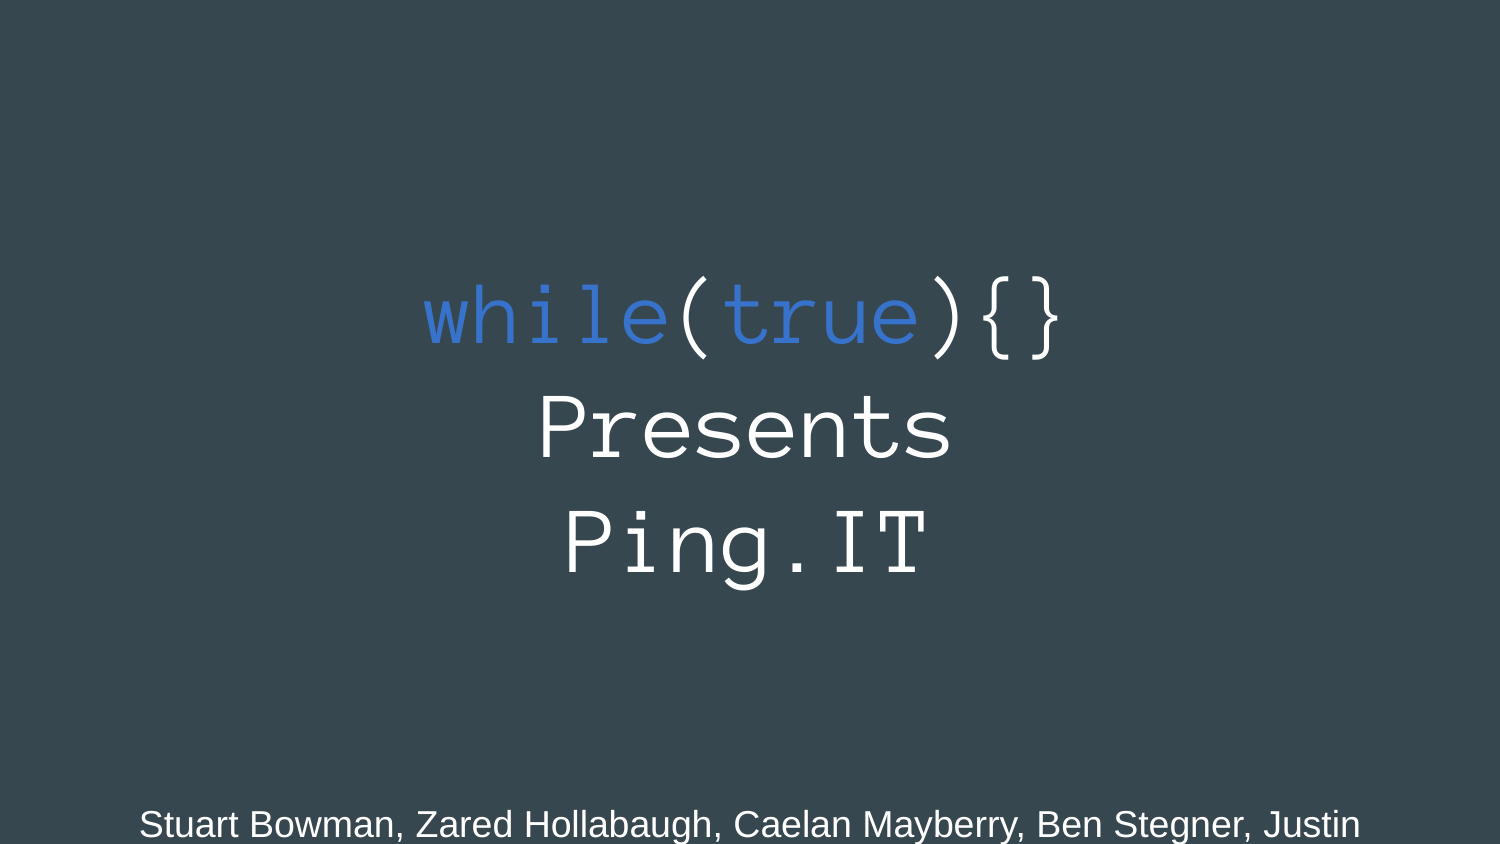

# while(true){}
Presents
Ping.IT
Stuart Bowman, Zared Hollabaugh, Caelan Mayberry, Ben Stegner, Justin Sybrandt